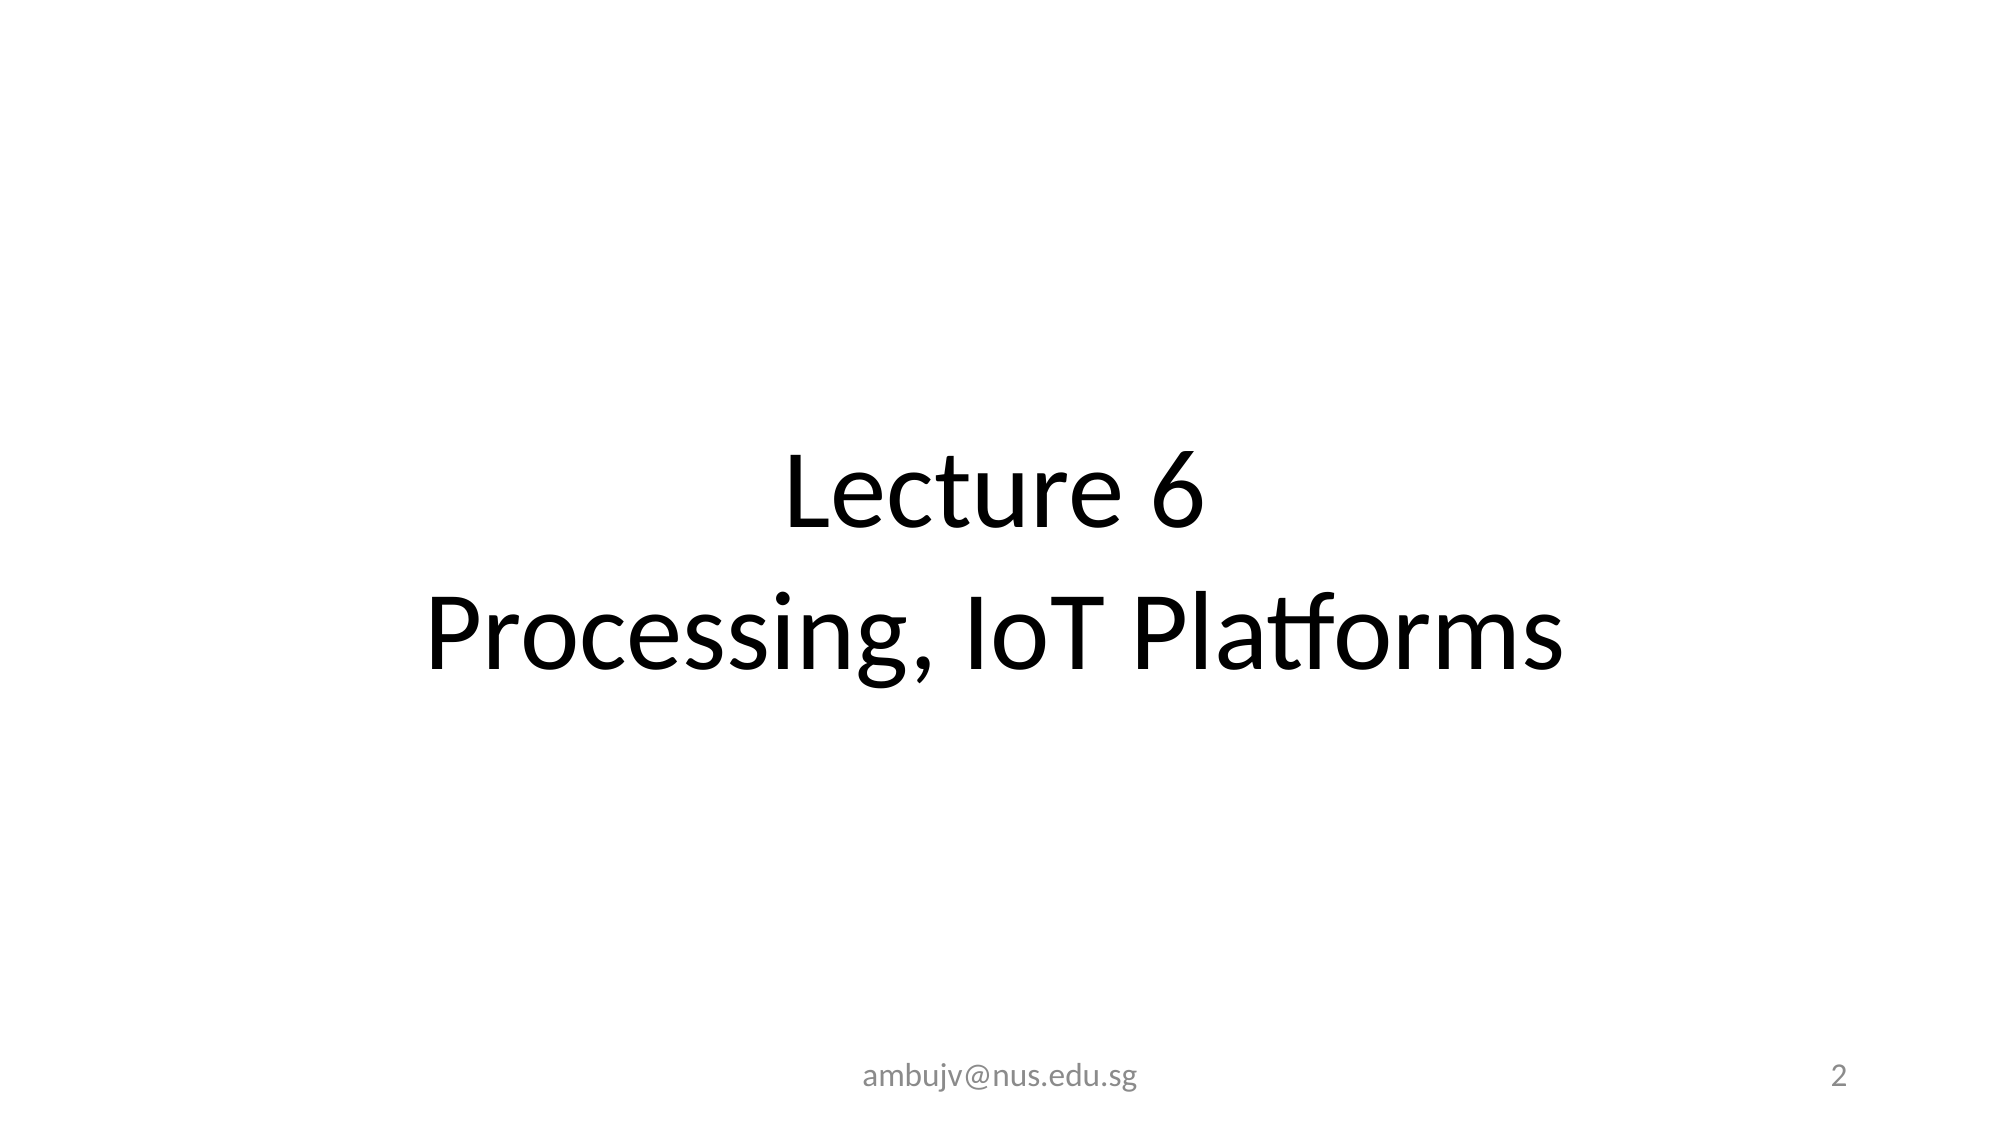

Lecture 6
Processing, IoT Platforms
ambujv@nus.edu.sg
2